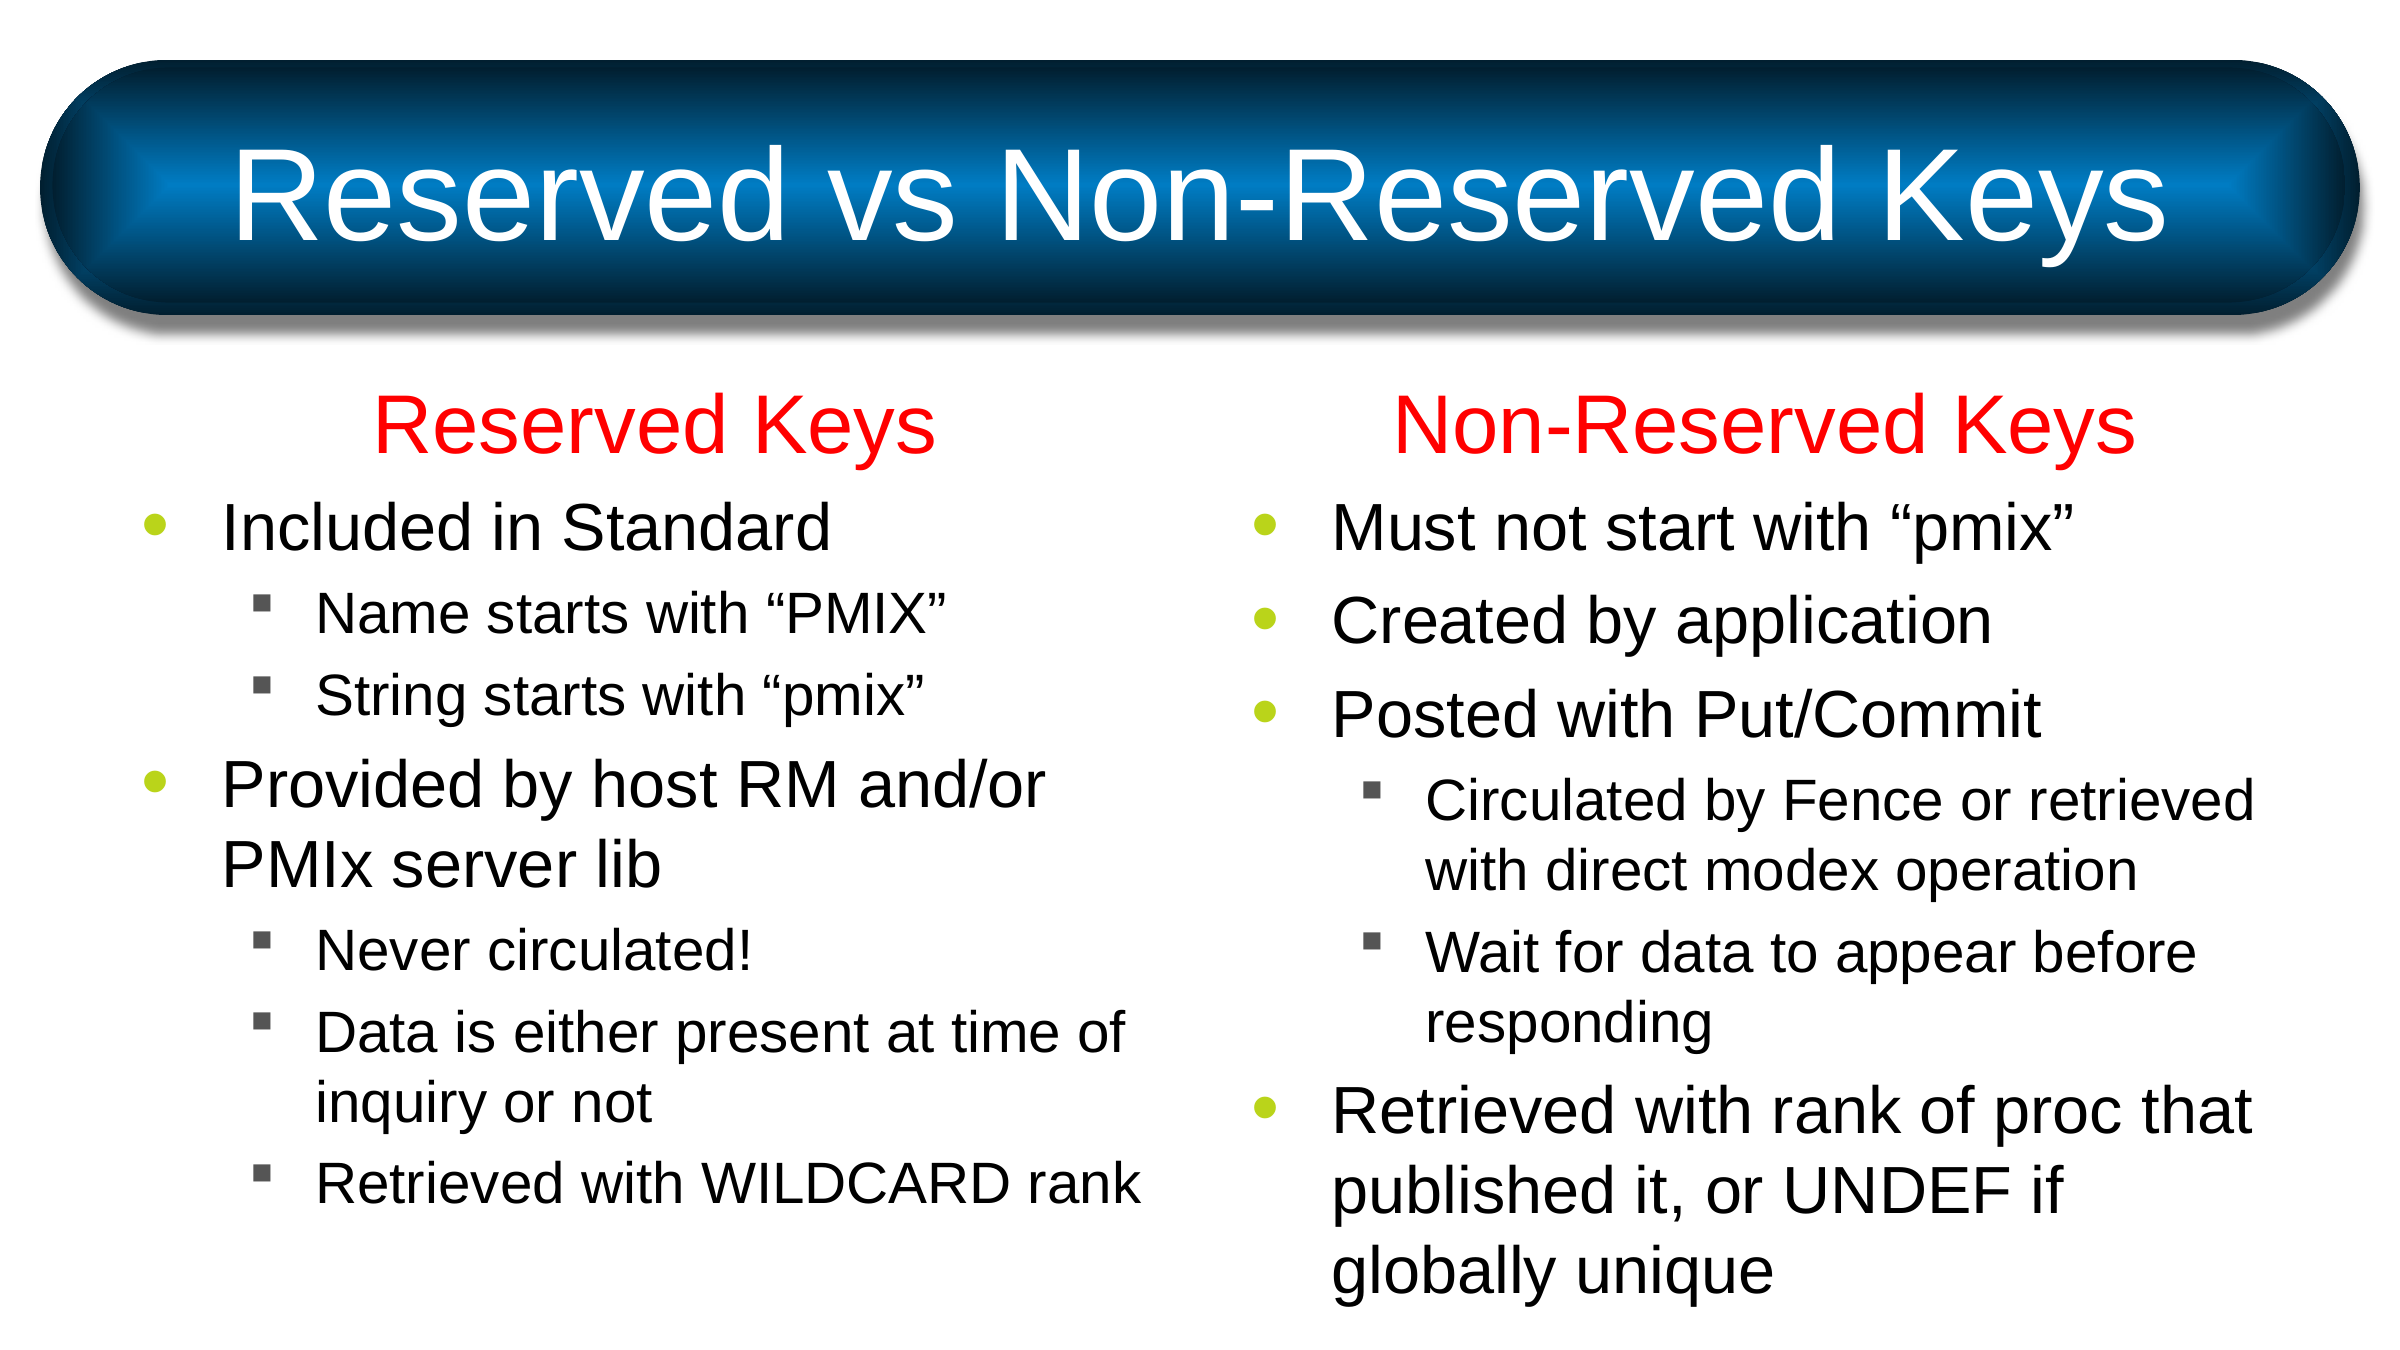

# Reserved vs Non-Reserved Keys
Reserved Keys
Included in Standard
Name starts with “PMIX”
String starts with “pmix”
Provided by host RM and/or PMIx server lib
Never circulated!
Data is either present at time of inquiry or not
Retrieved with WILDCARD rank

Non-Reserved Keys
Must not start with “pmix”
Created by application
Posted with Put/Commit
Circulated by Fence or retrieved with direct modex operation
Wait for data to appear before responding
Retrieved with rank of proc that published it, or UNDEF if globally unique